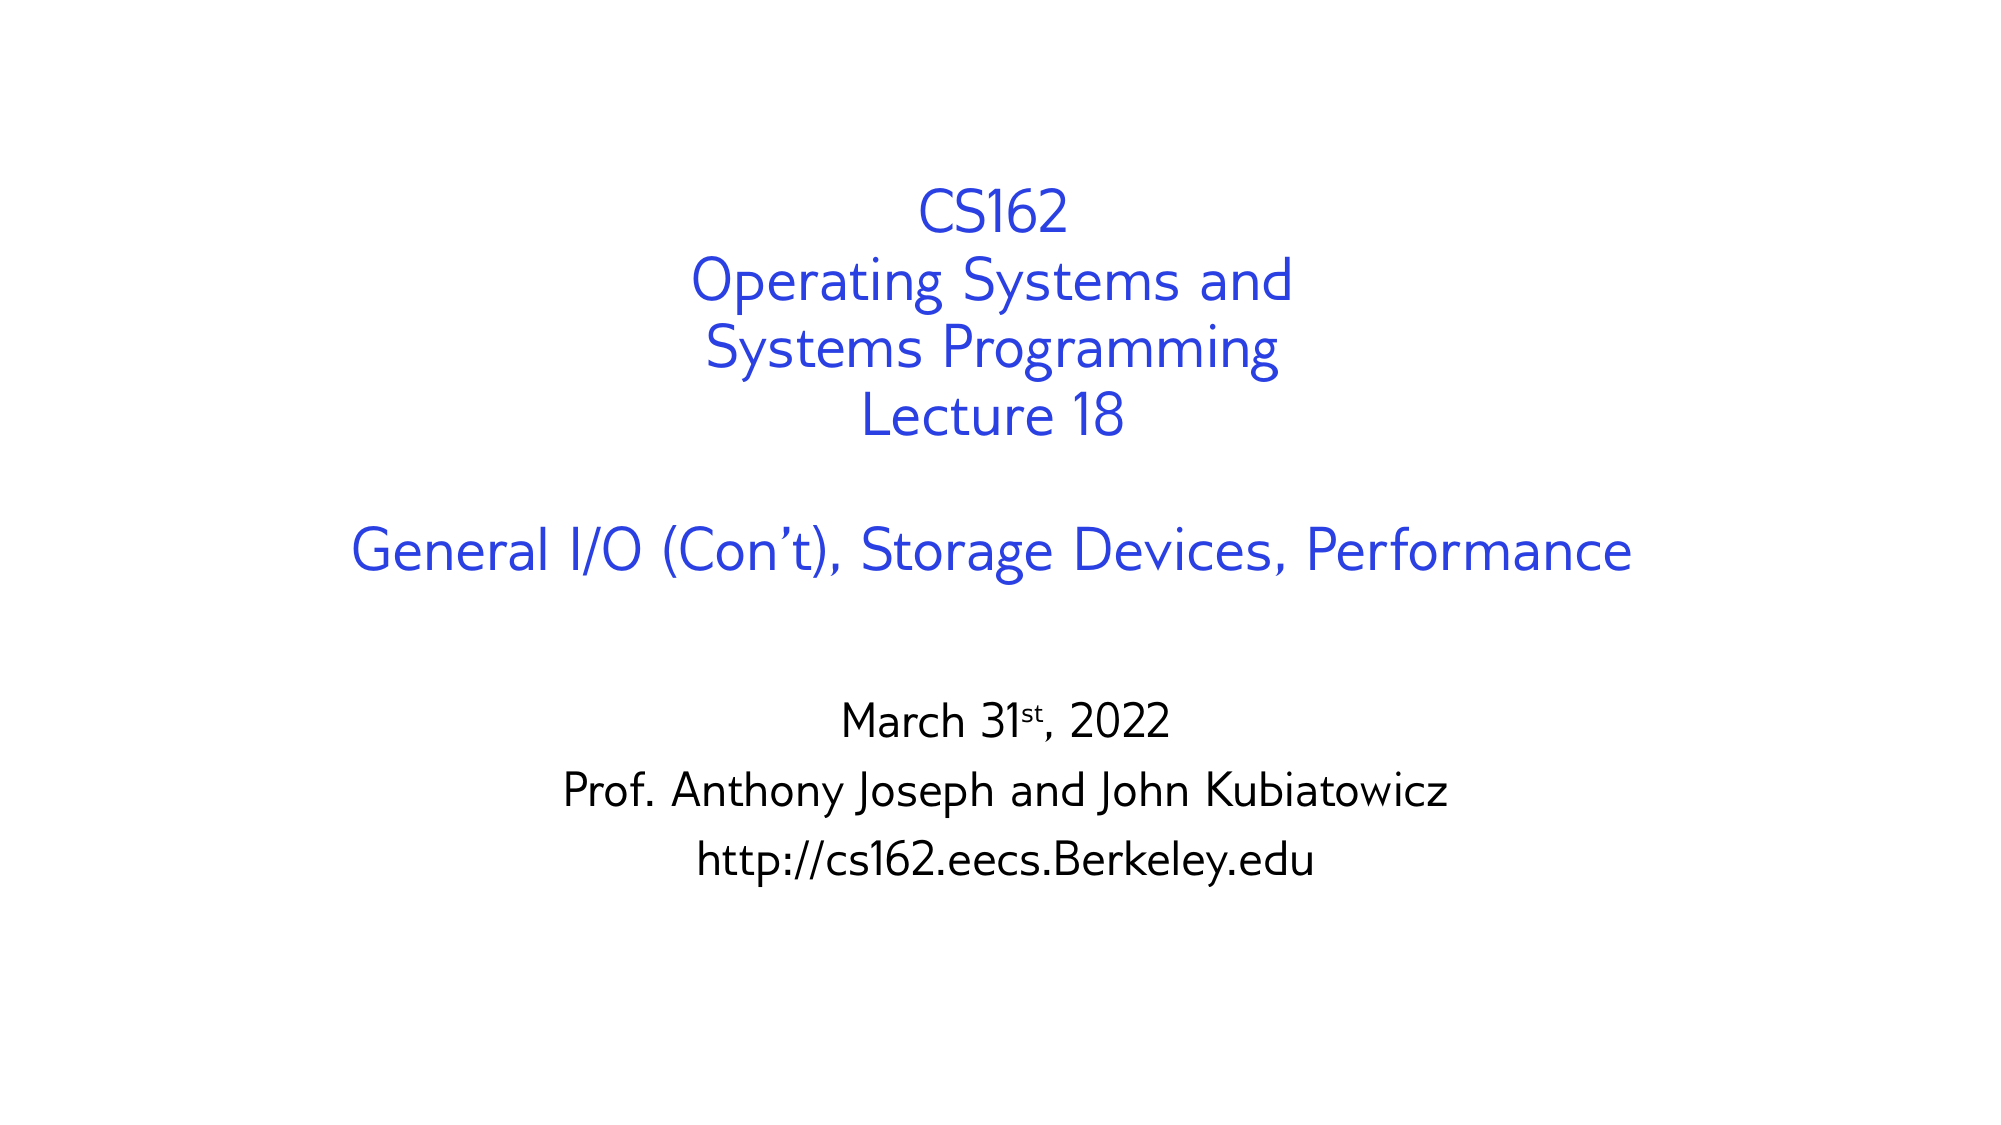

# CS162 Operating Systems and Systems Programming Lecture 18 General I/O (Con’t), Storage Devices, Performance
March 31st, 2022
Prof. Anthony Joseph and John Kubiatowicz
http://cs162.eecs.Berkeley.edu